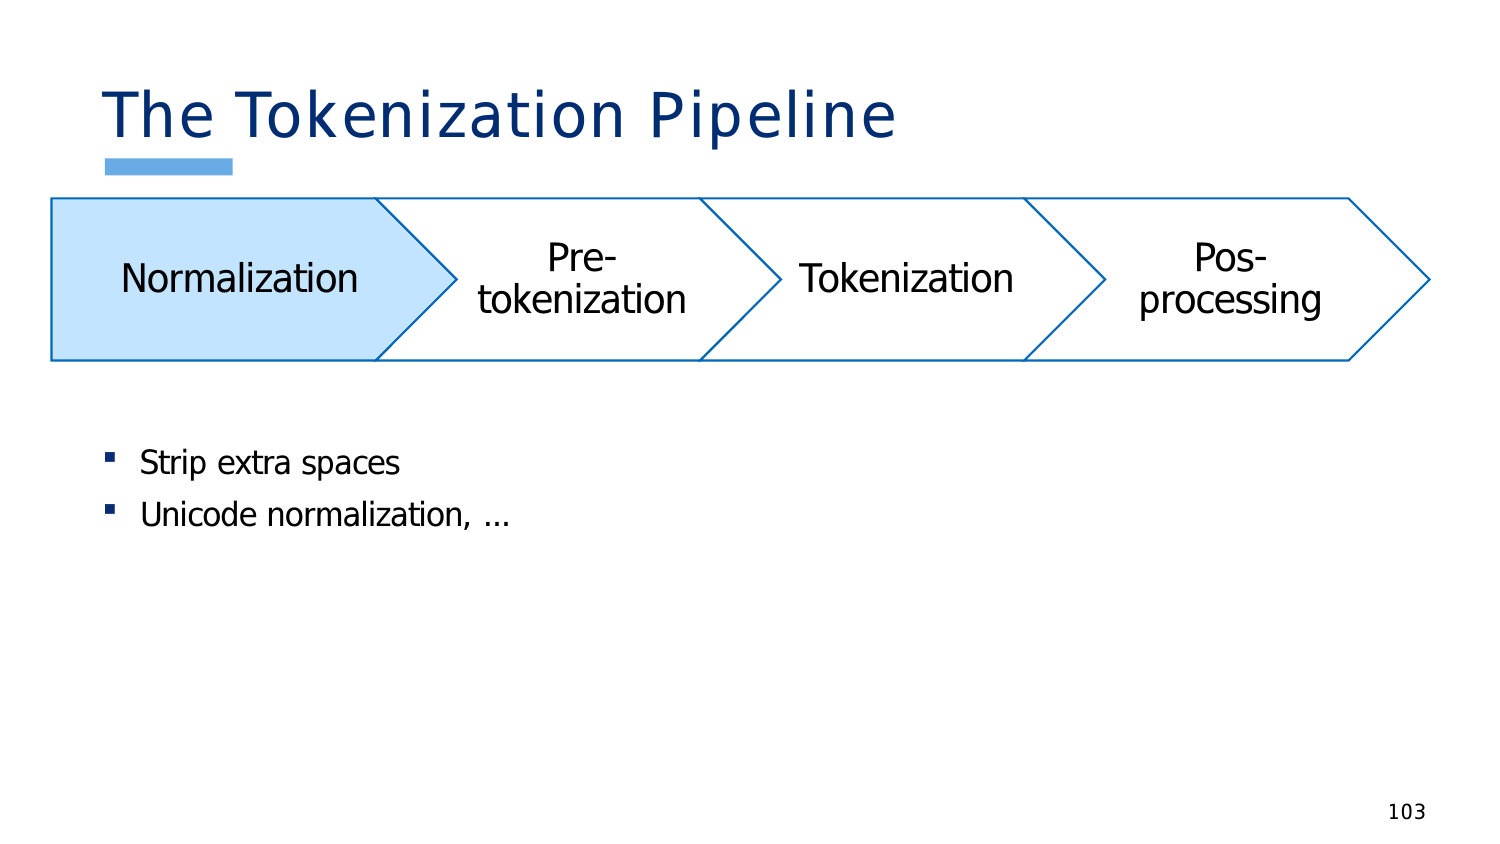

# The Tokenization Pipeline
Normalization
Pre-tokenization
Tokenization
Pos-processing

Strip extra spaces
Unicode normalization, …